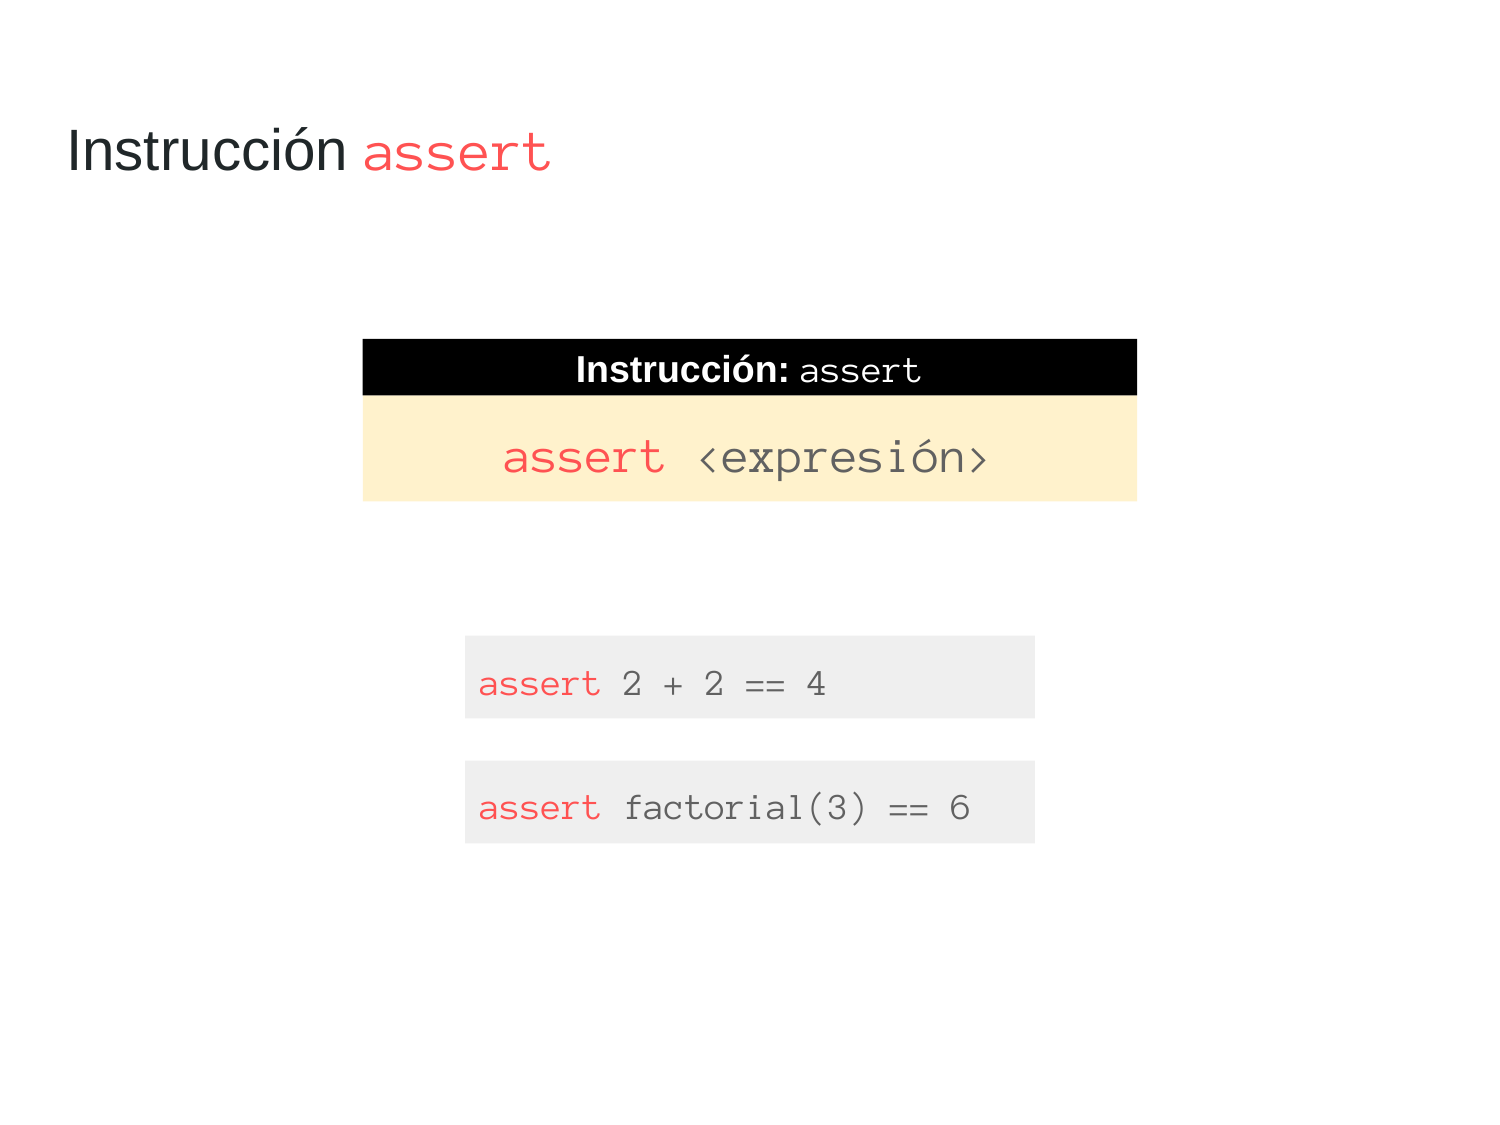

Instrucción assert
Instrucción: assert
assert <expresión>
assert 2 + 2 == 4
assert factorial(3) == 6